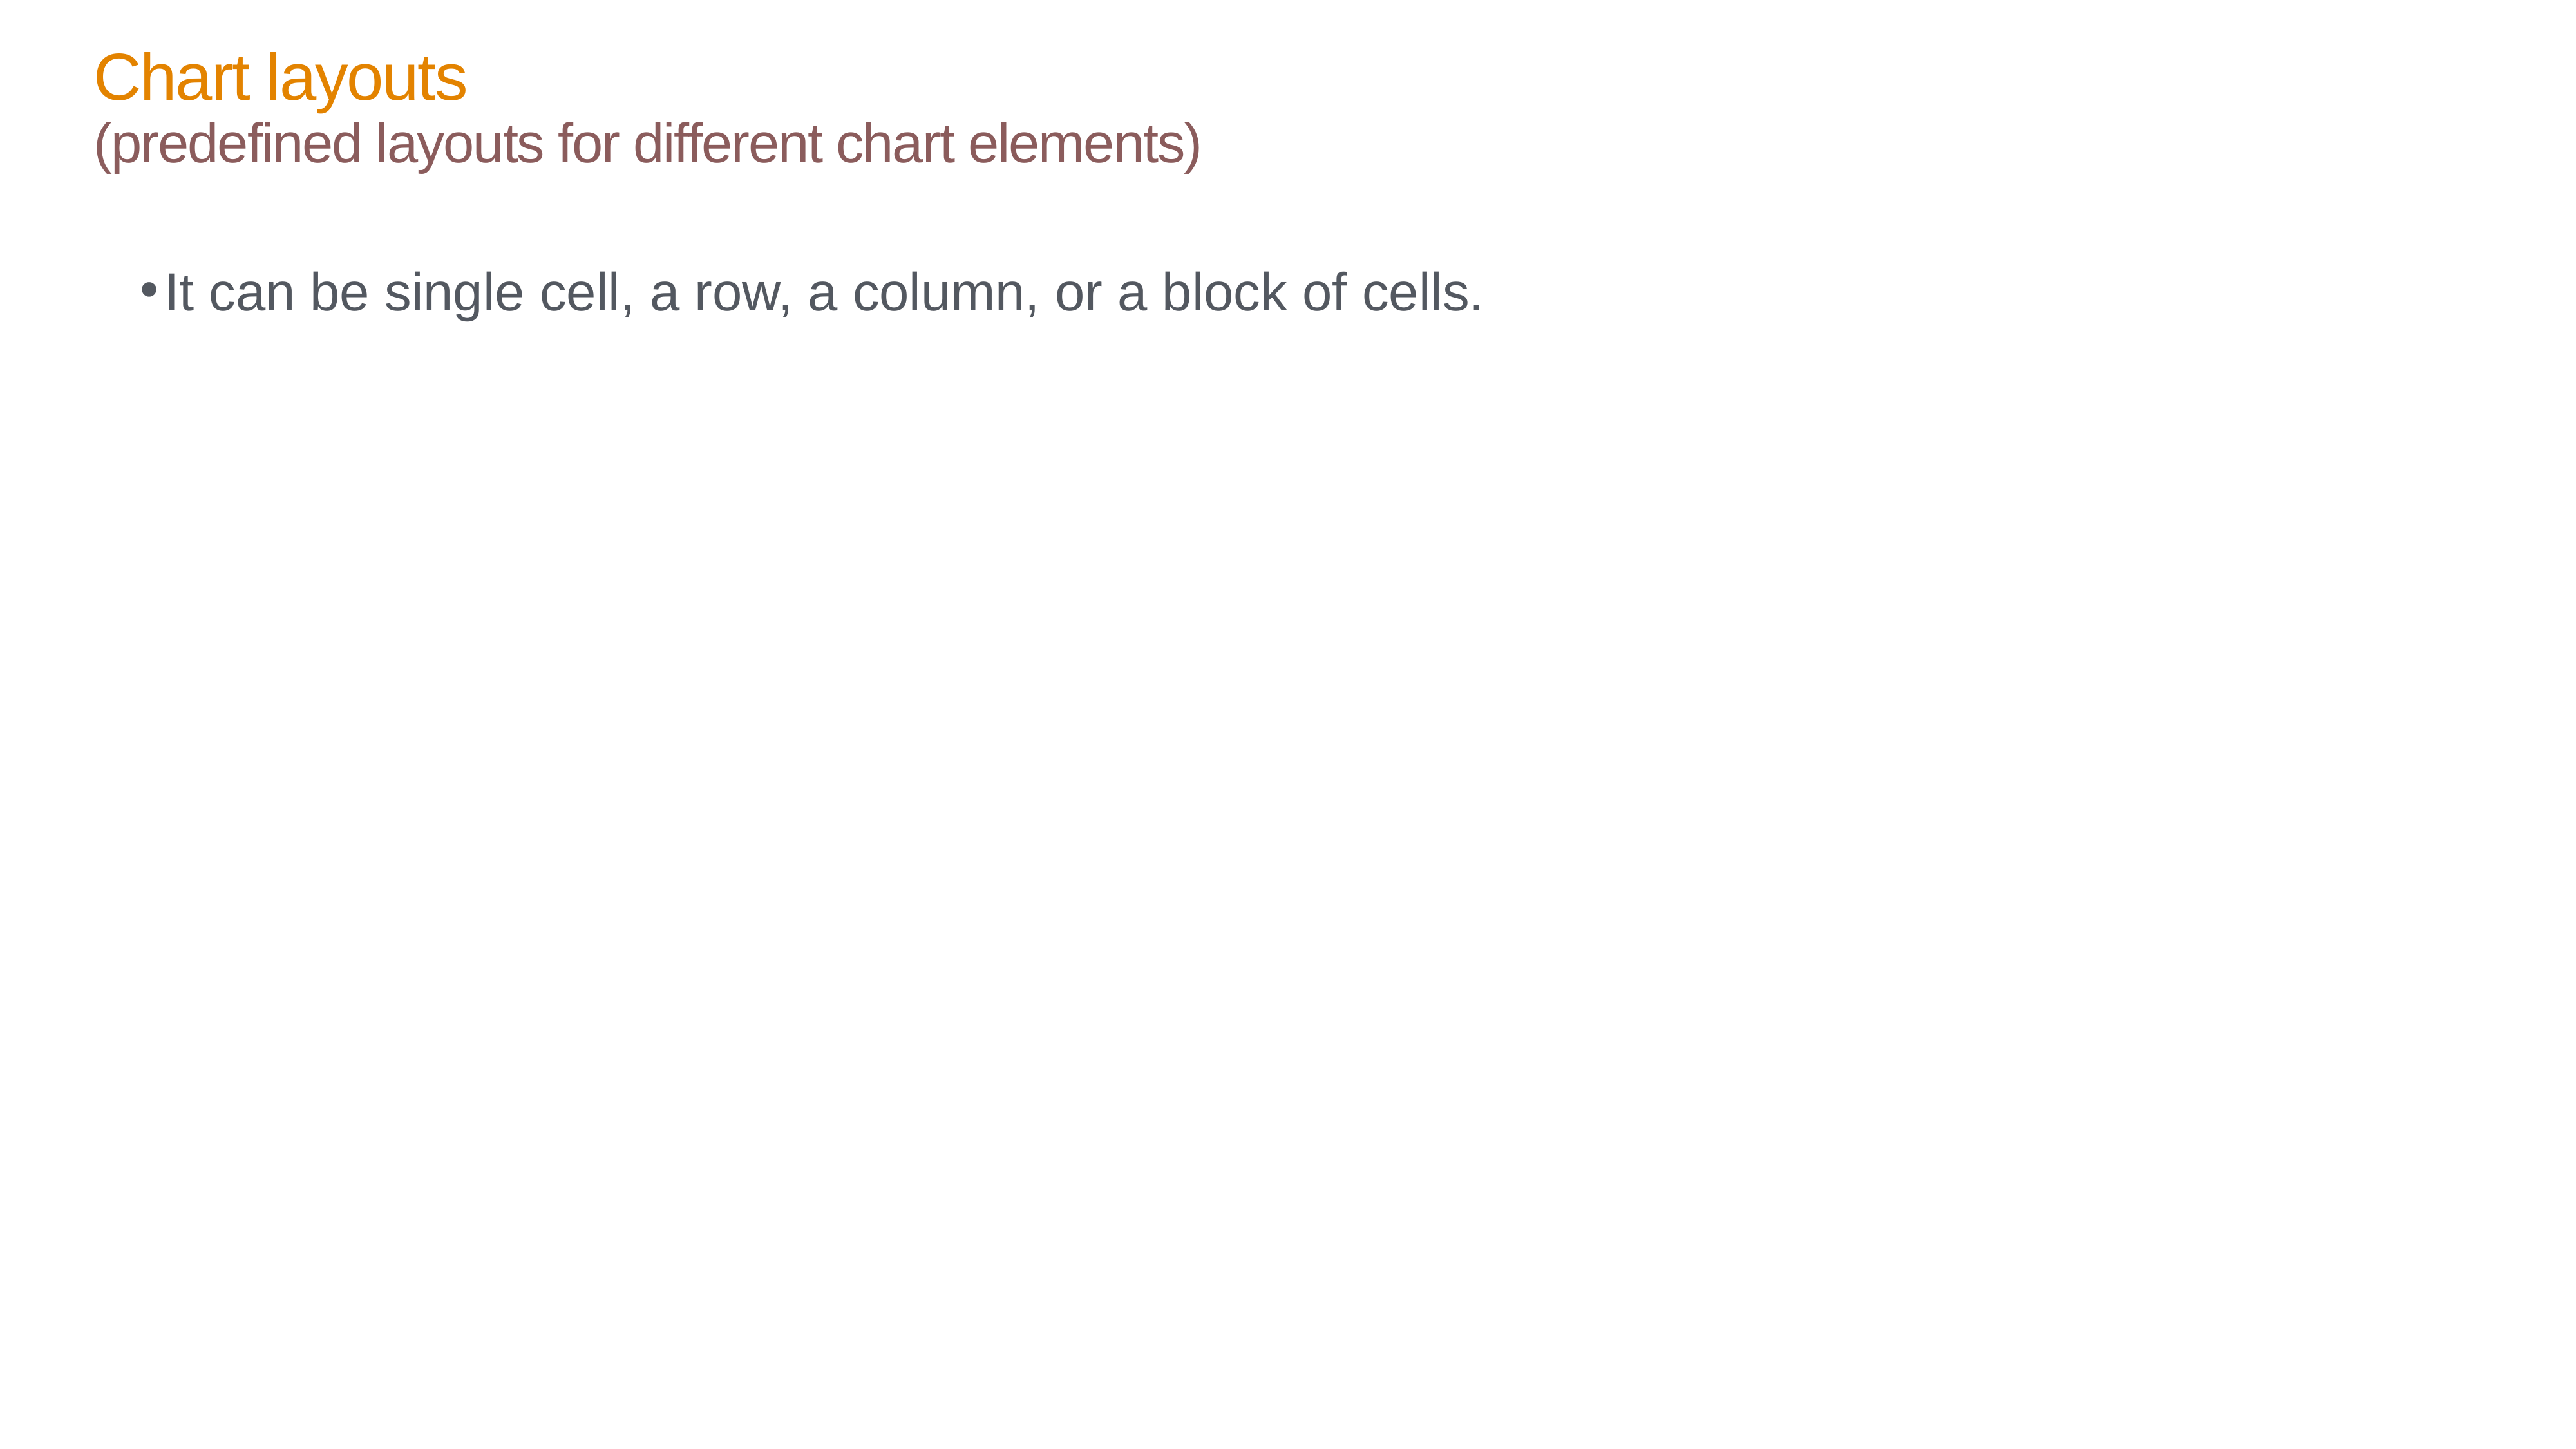

Chart layouts
(predefined layouts for different chart elements)
It can be single cell, a row, a column, or a block of cells.